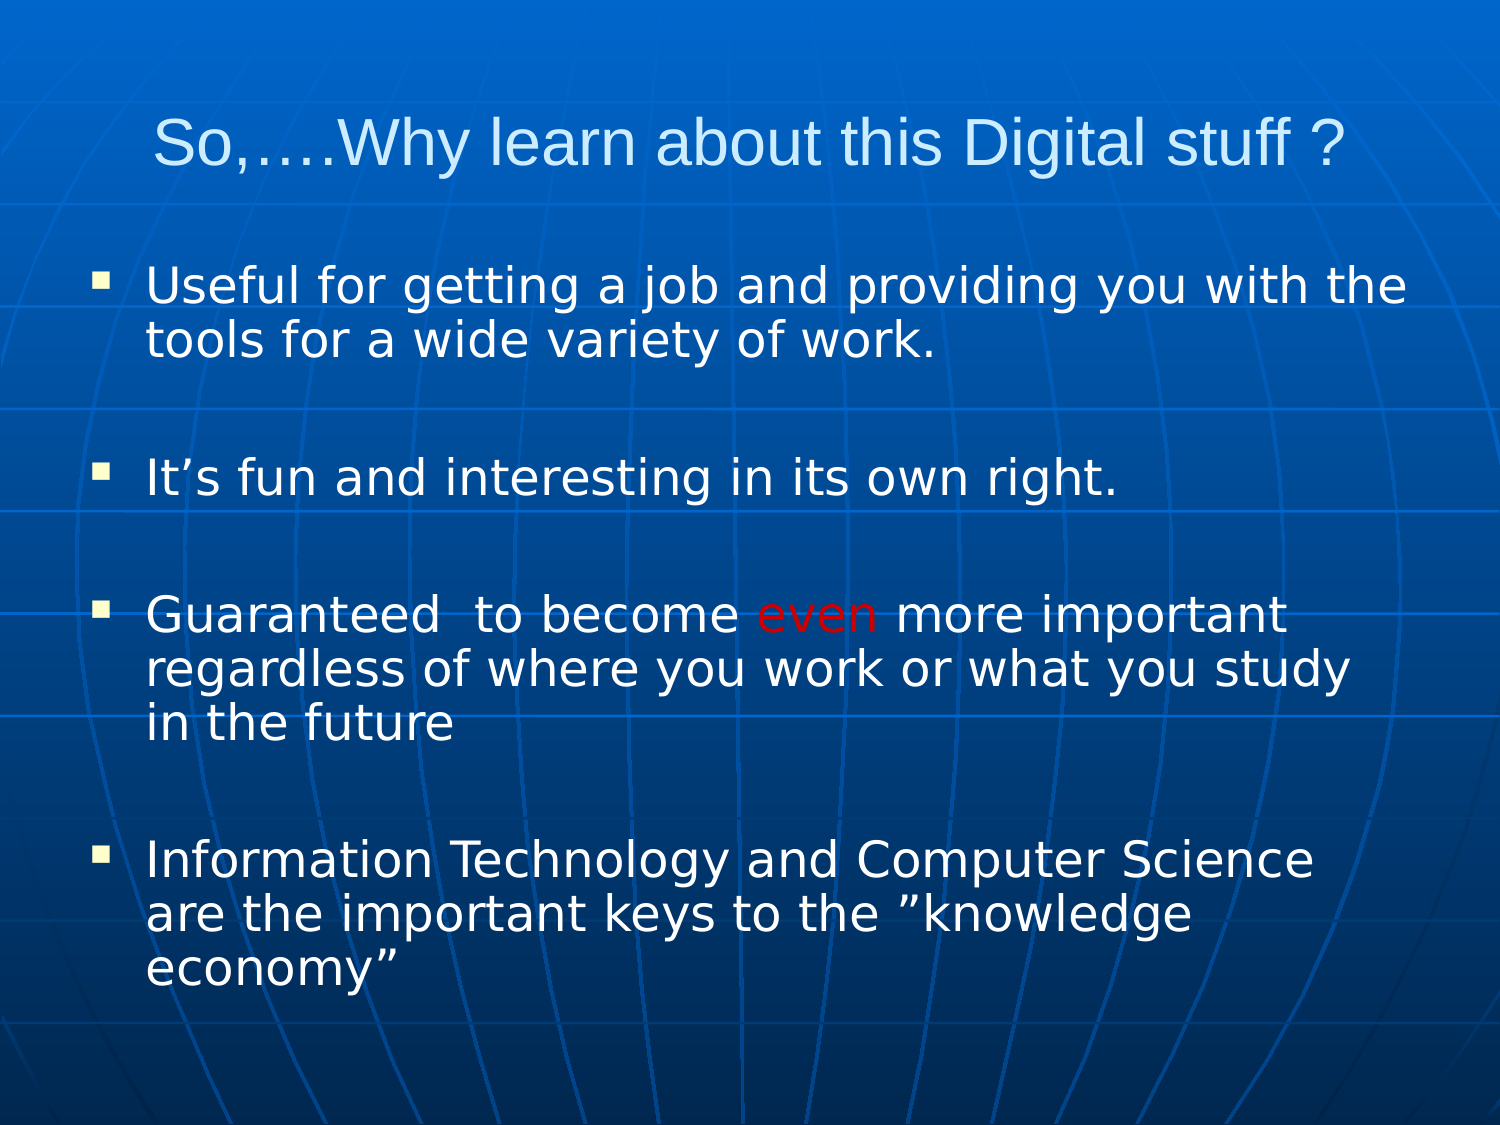

So,….Why learn about this Digital stuff ?
Useful for getting a job and providing you with the tools for a wide variety of work.

It’s fun and interesting in its own right.

Guaranteed  to become even more important regardless of where you work or what you study in the future

Information Technology and Computer Science are the important keys to the ”knowledge economy”